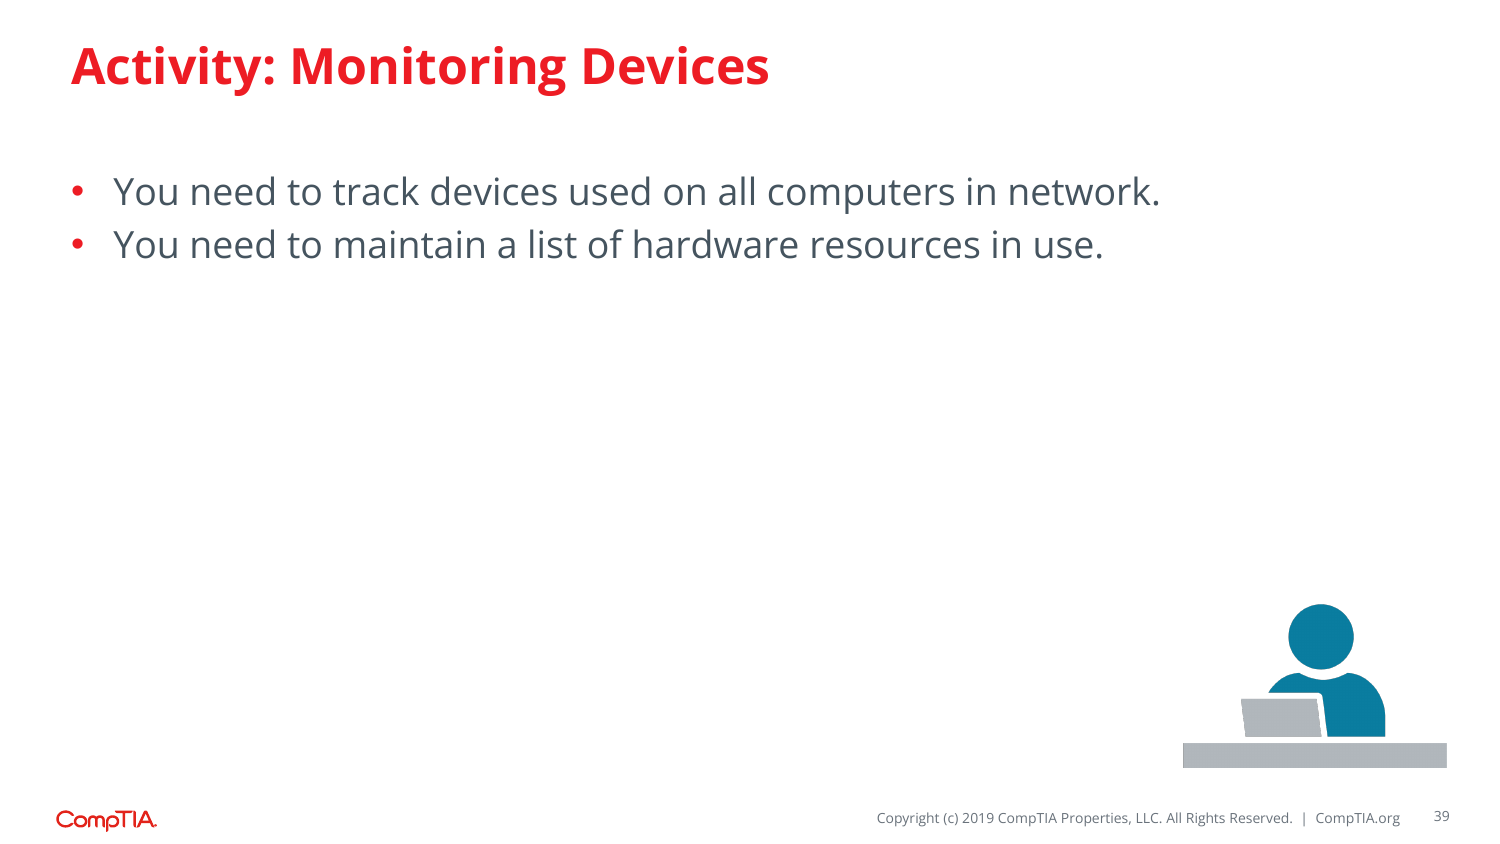

# Activity: Monitoring Devices
You need to track devices used on all computers in network.
You need to maintain a list of hardware resources in use.
39